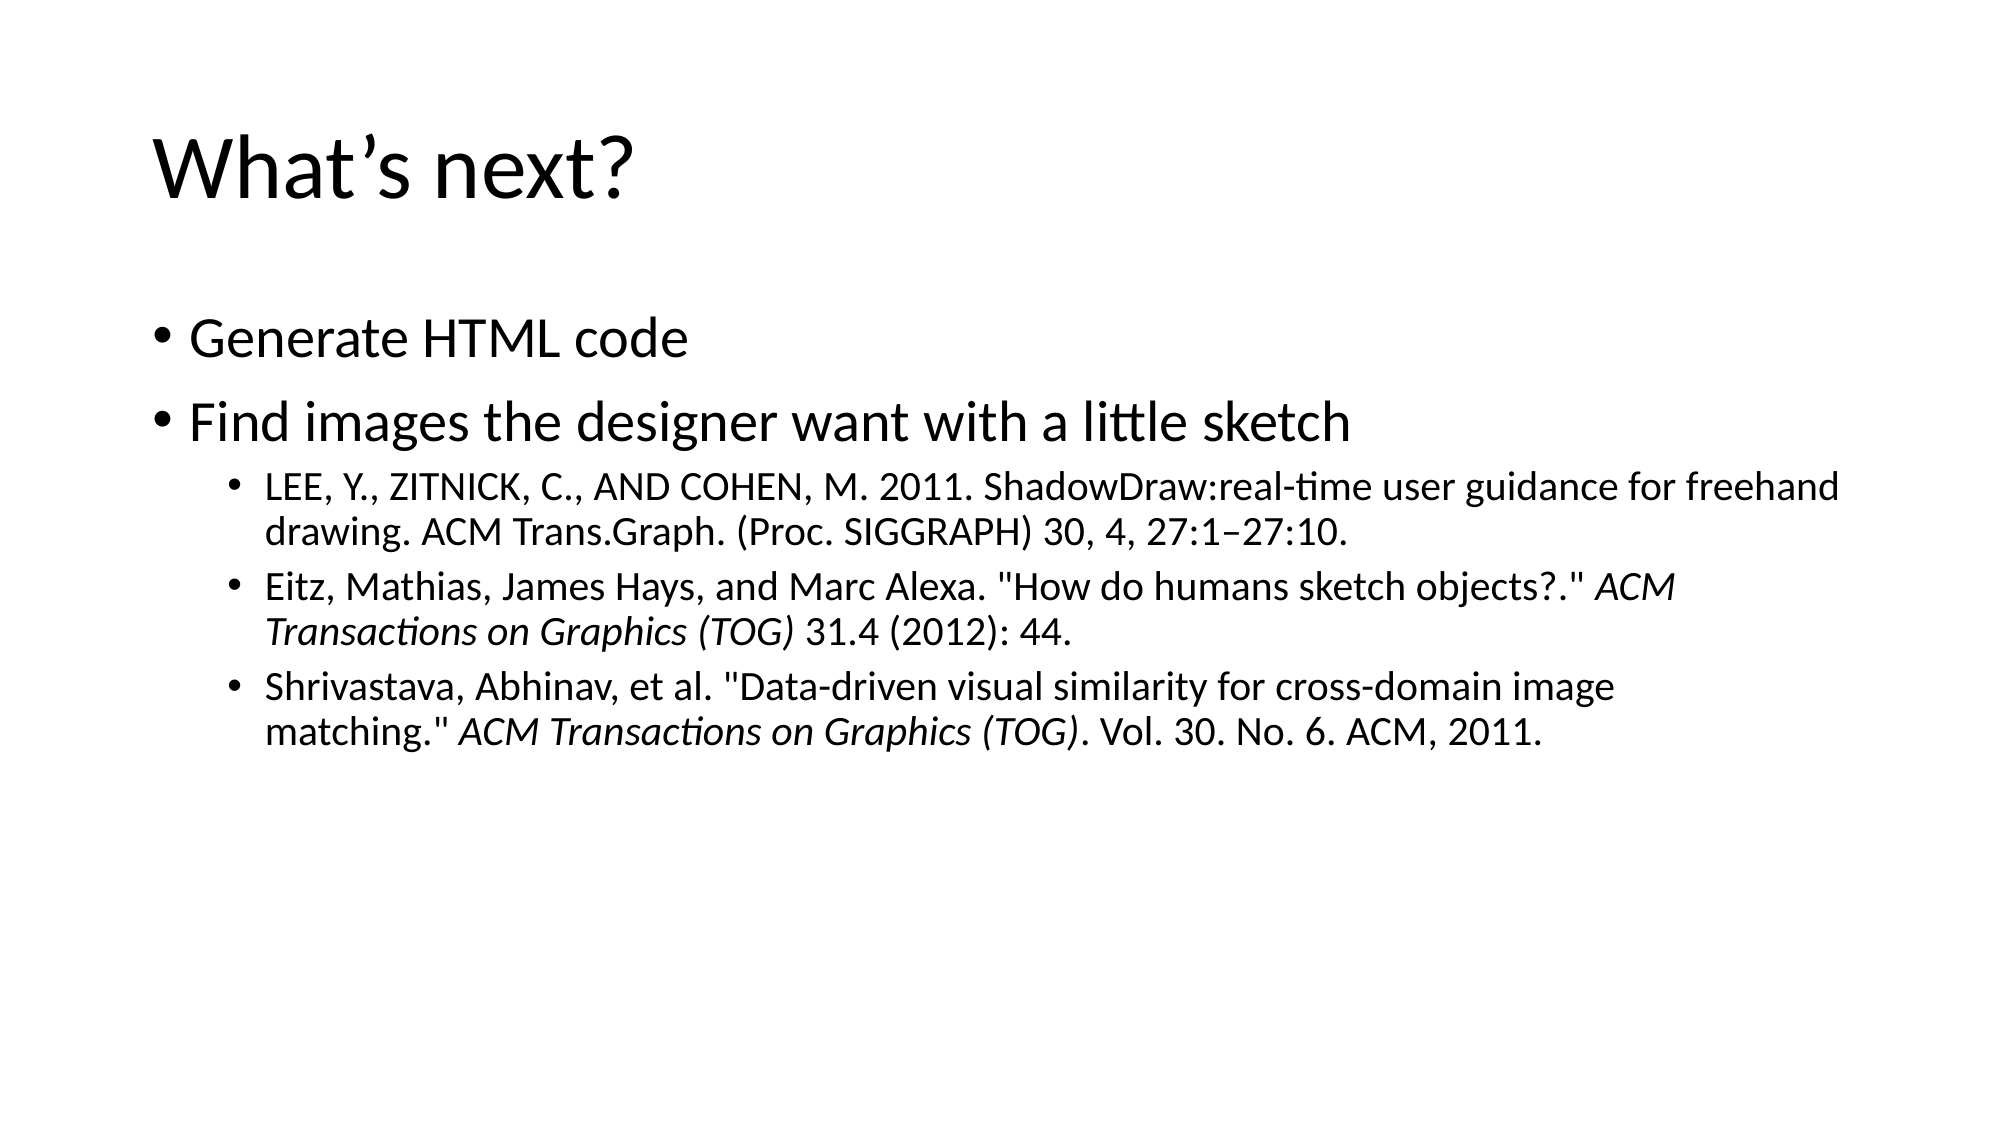

# What’s next?
Generate HTML code
Find images the designer want with a little sketch
LEE, Y., ZITNICK, C., AND COHEN, M. 2011. ShadowDraw:real-time user guidance for freehand drawing. ACM Trans.Graph. (Proc. SIGGRAPH) 30, 4, 27:1–27:10.
Eitz, Mathias, James Hays, and Marc Alexa. "How do humans sketch objects?." ACM Transactions on Graphics (TOG) 31.4 (2012): 44.
Shrivastava, Abhinav, et al. "Data-driven visual similarity for cross-domain image matching." ACM Transactions on Graphics (TOG). Vol. 30. No. 6. ACM, 2011.